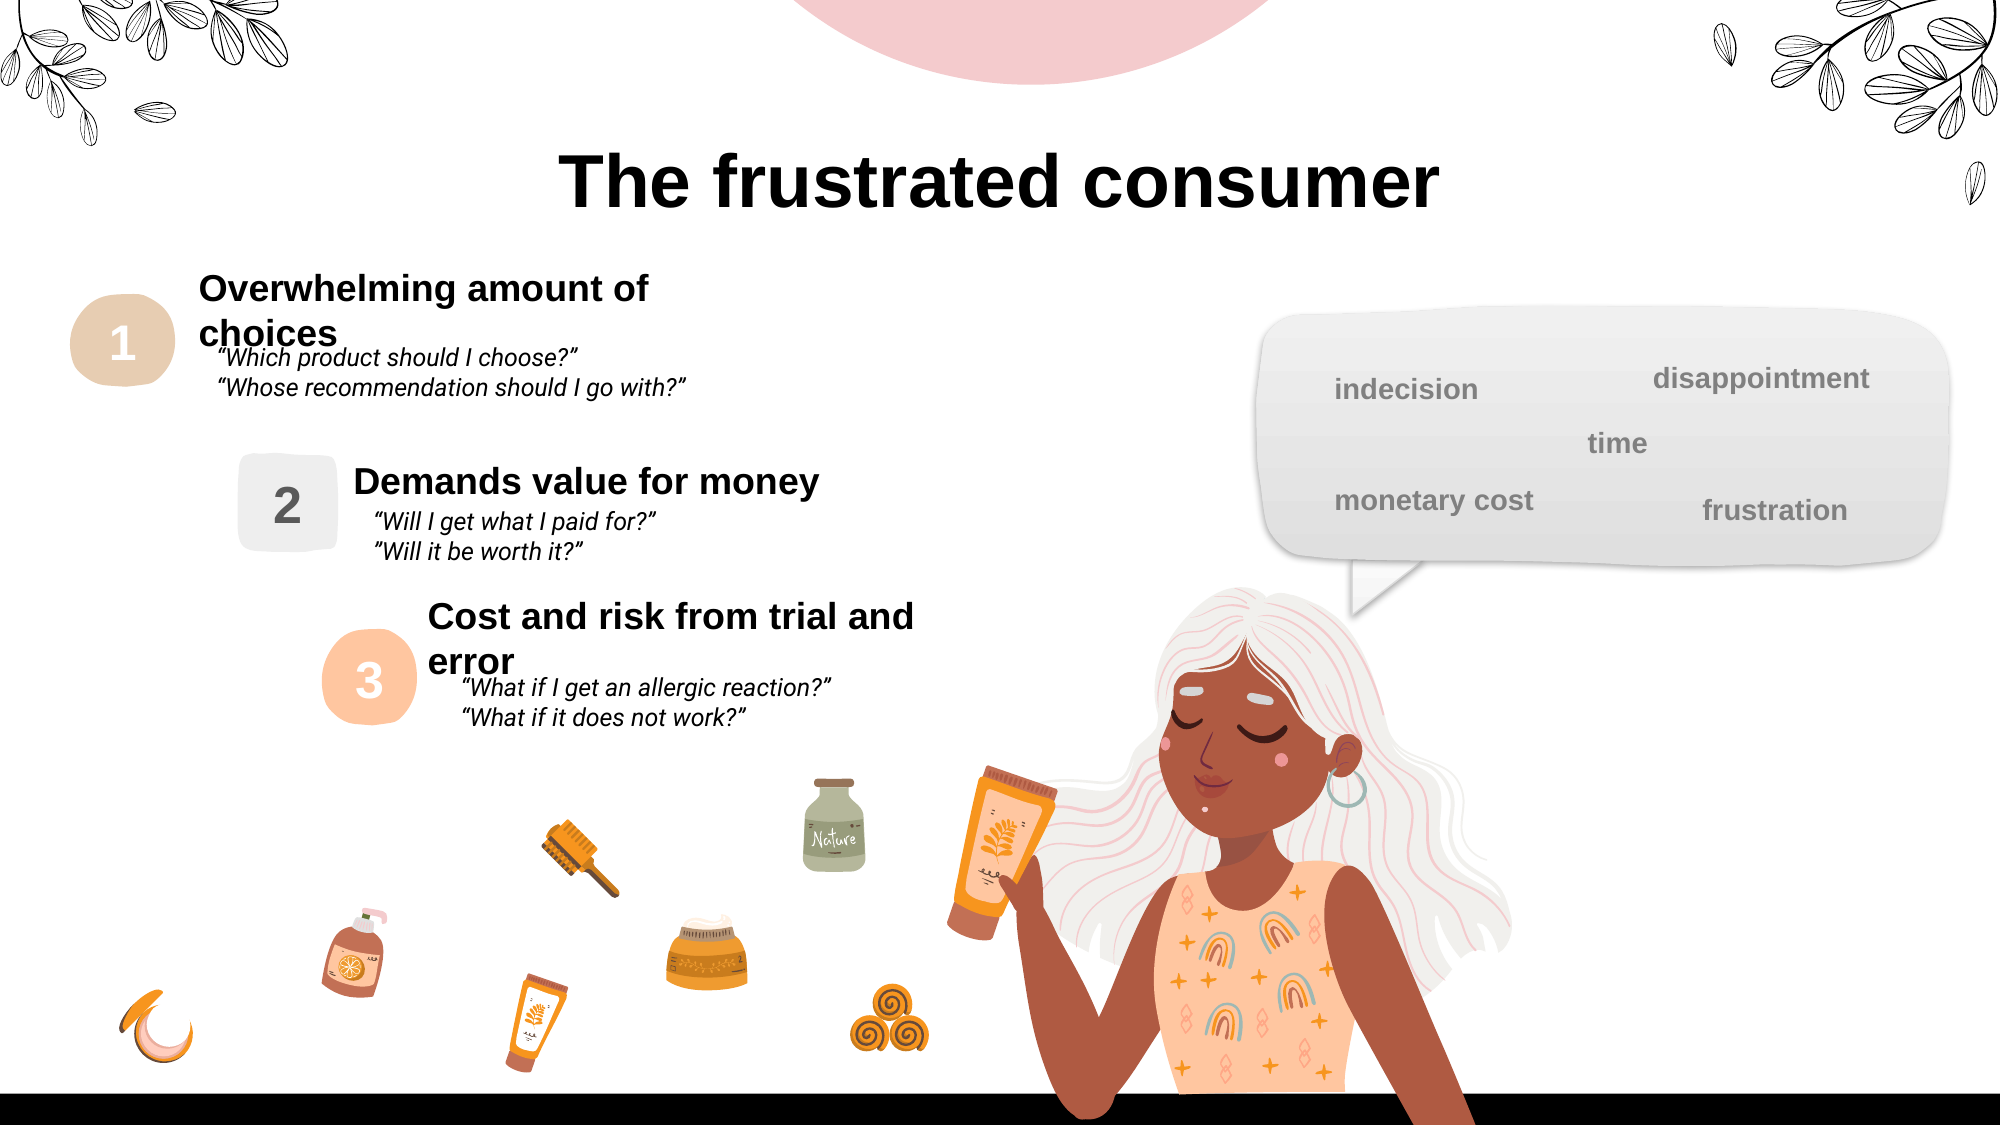

#6e6976ff
#F4CBCD
#657338
#C4A27D
#E7CDB2
#E0E0E0
#b4818bff
#f6b1a1ff
#e29699
# The frustrated consumer
Overwhelming amount of choices
“Which product should I choose?”
“Whose recommendation should I go with?”
1

disappointment
indecision
time
Demands value for money
2
“Will I get what I paid for?”
”Will it be worth it?”
monetary cost
frustration

Cost and risk from trial and error
“What if I get an allergic reaction?”
“What if it does not work?”
3